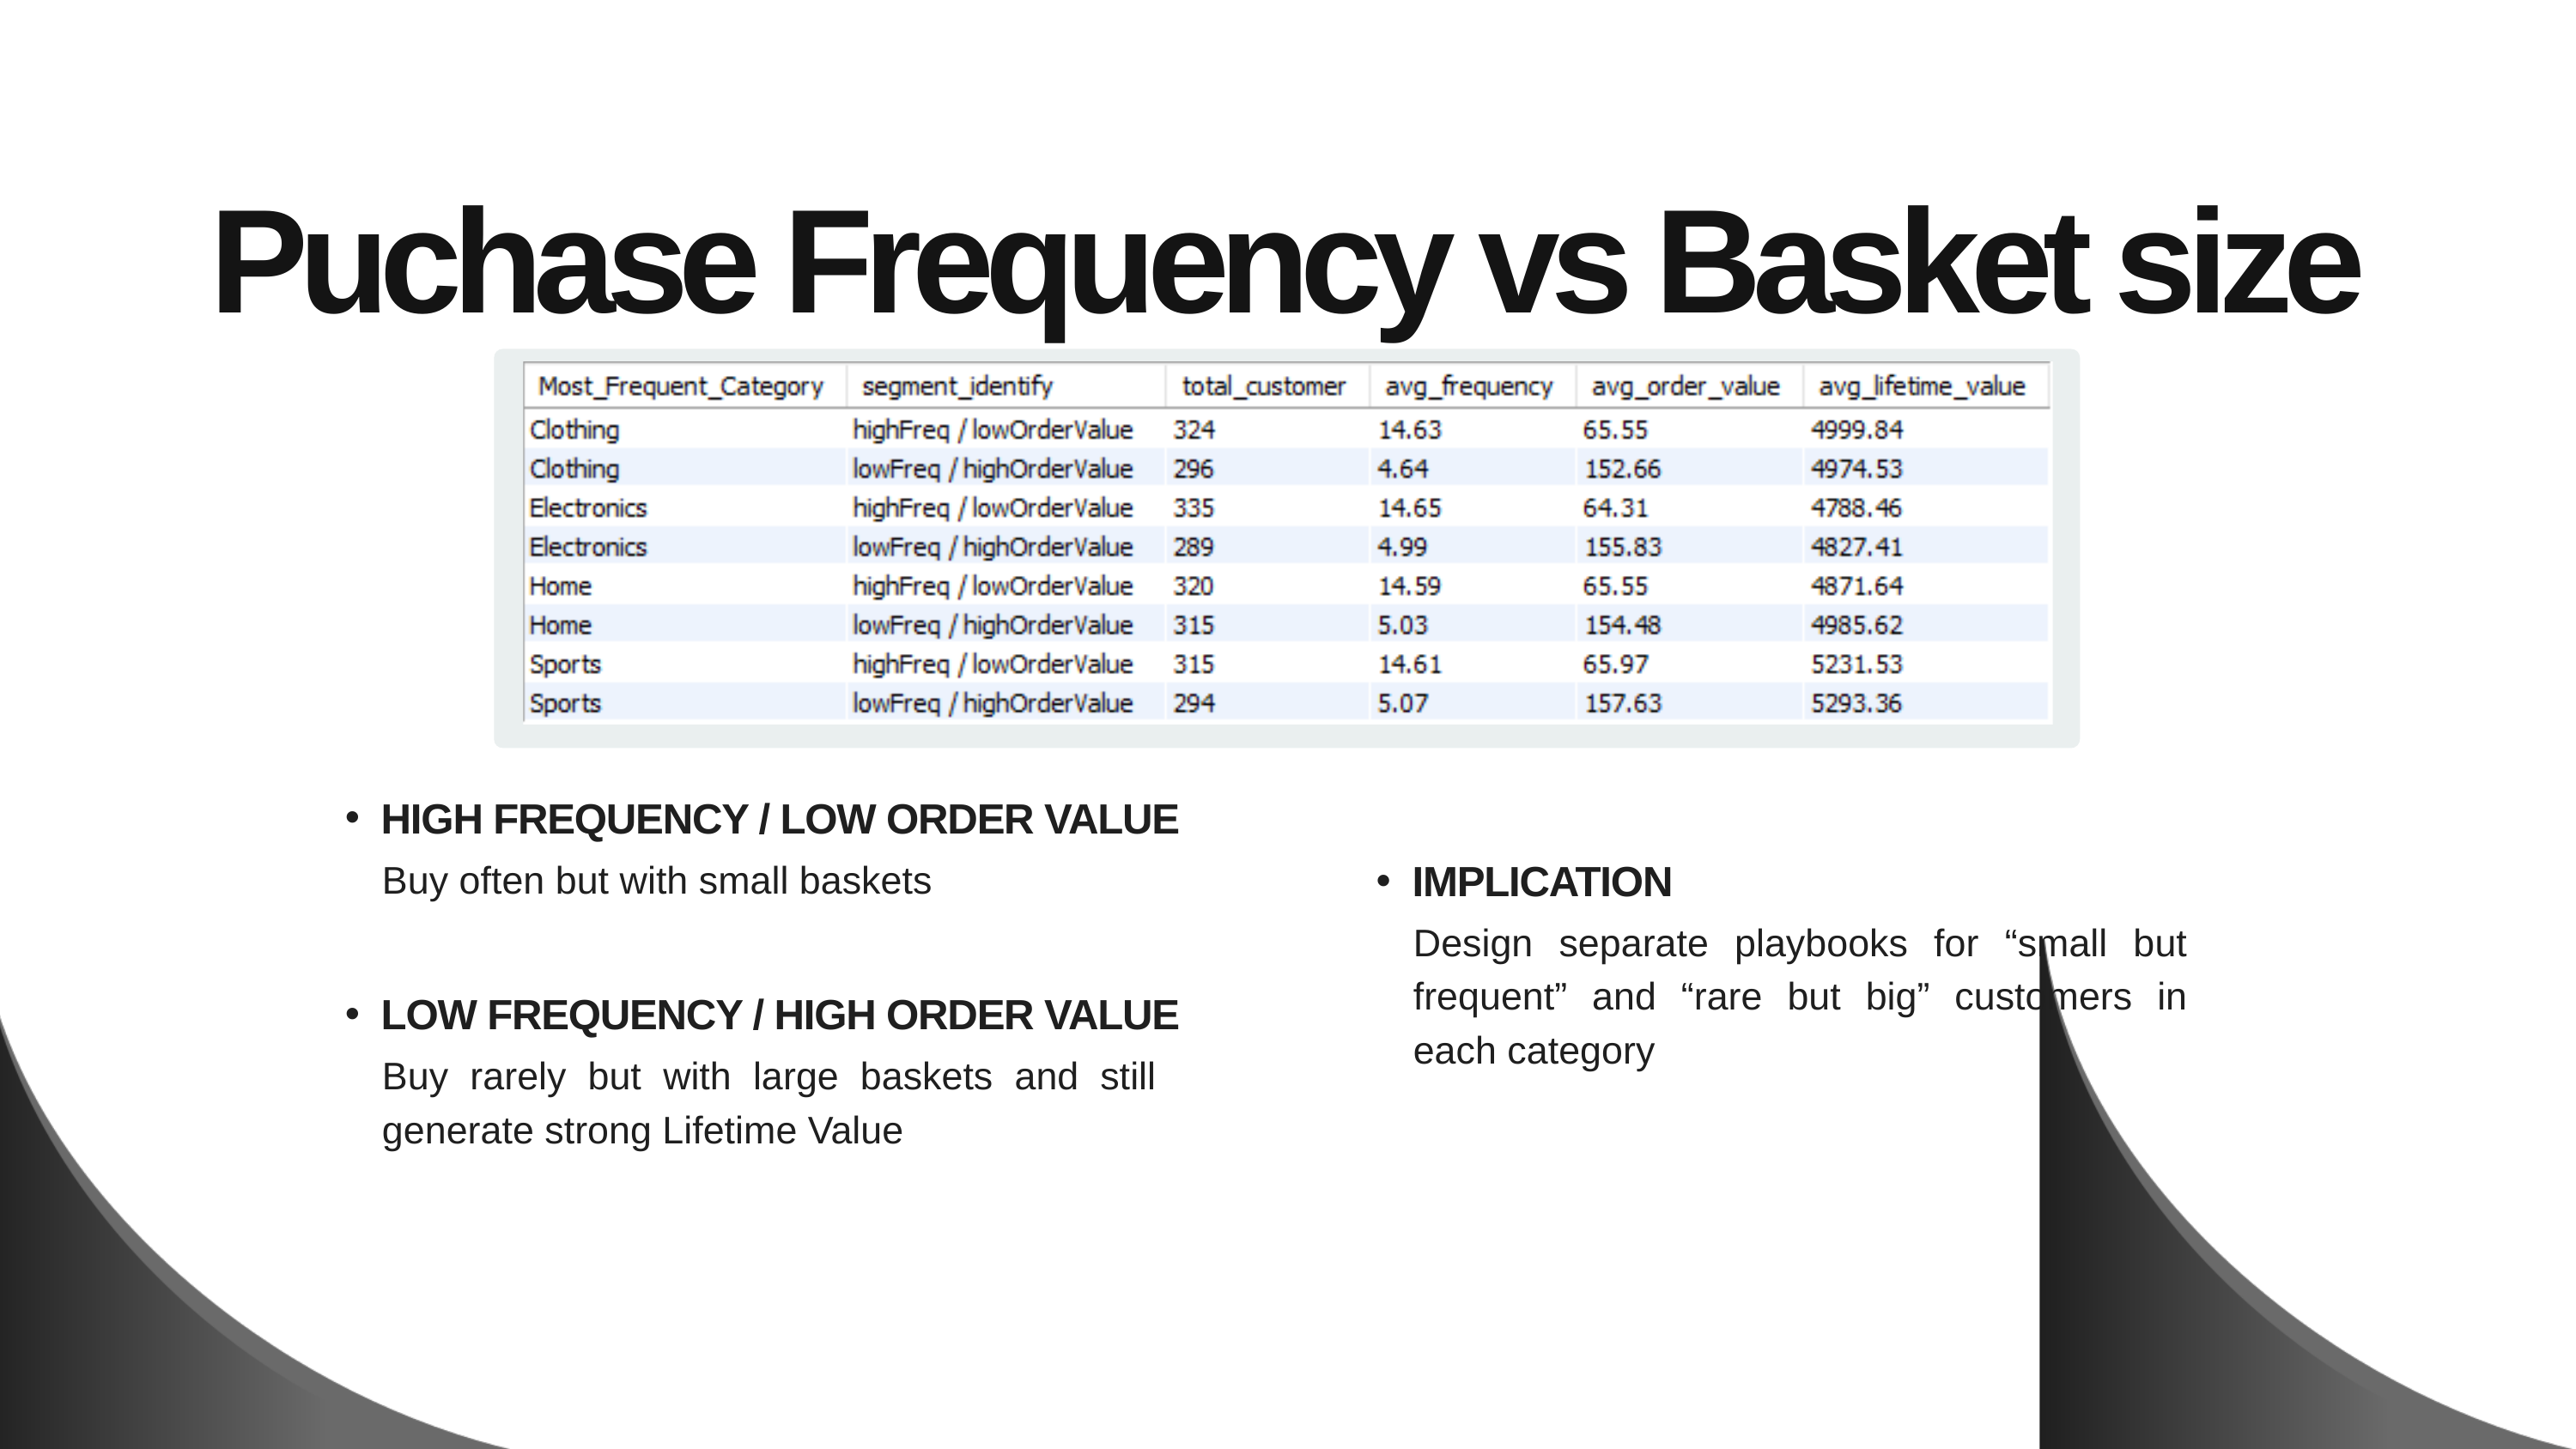

Puchase Frequency vs Basket size

HIGH FREQUENCY / LOW ORDER VALUE
IMPLICATION
Buy often but with small baskets
Design separate playbooks for “small but frequent” and “rare but big” customers in each category

LOW FREQUENCY / HIGH ORDER VALUE
Buy rarely but with large baskets and still generate strong Lifetime Value